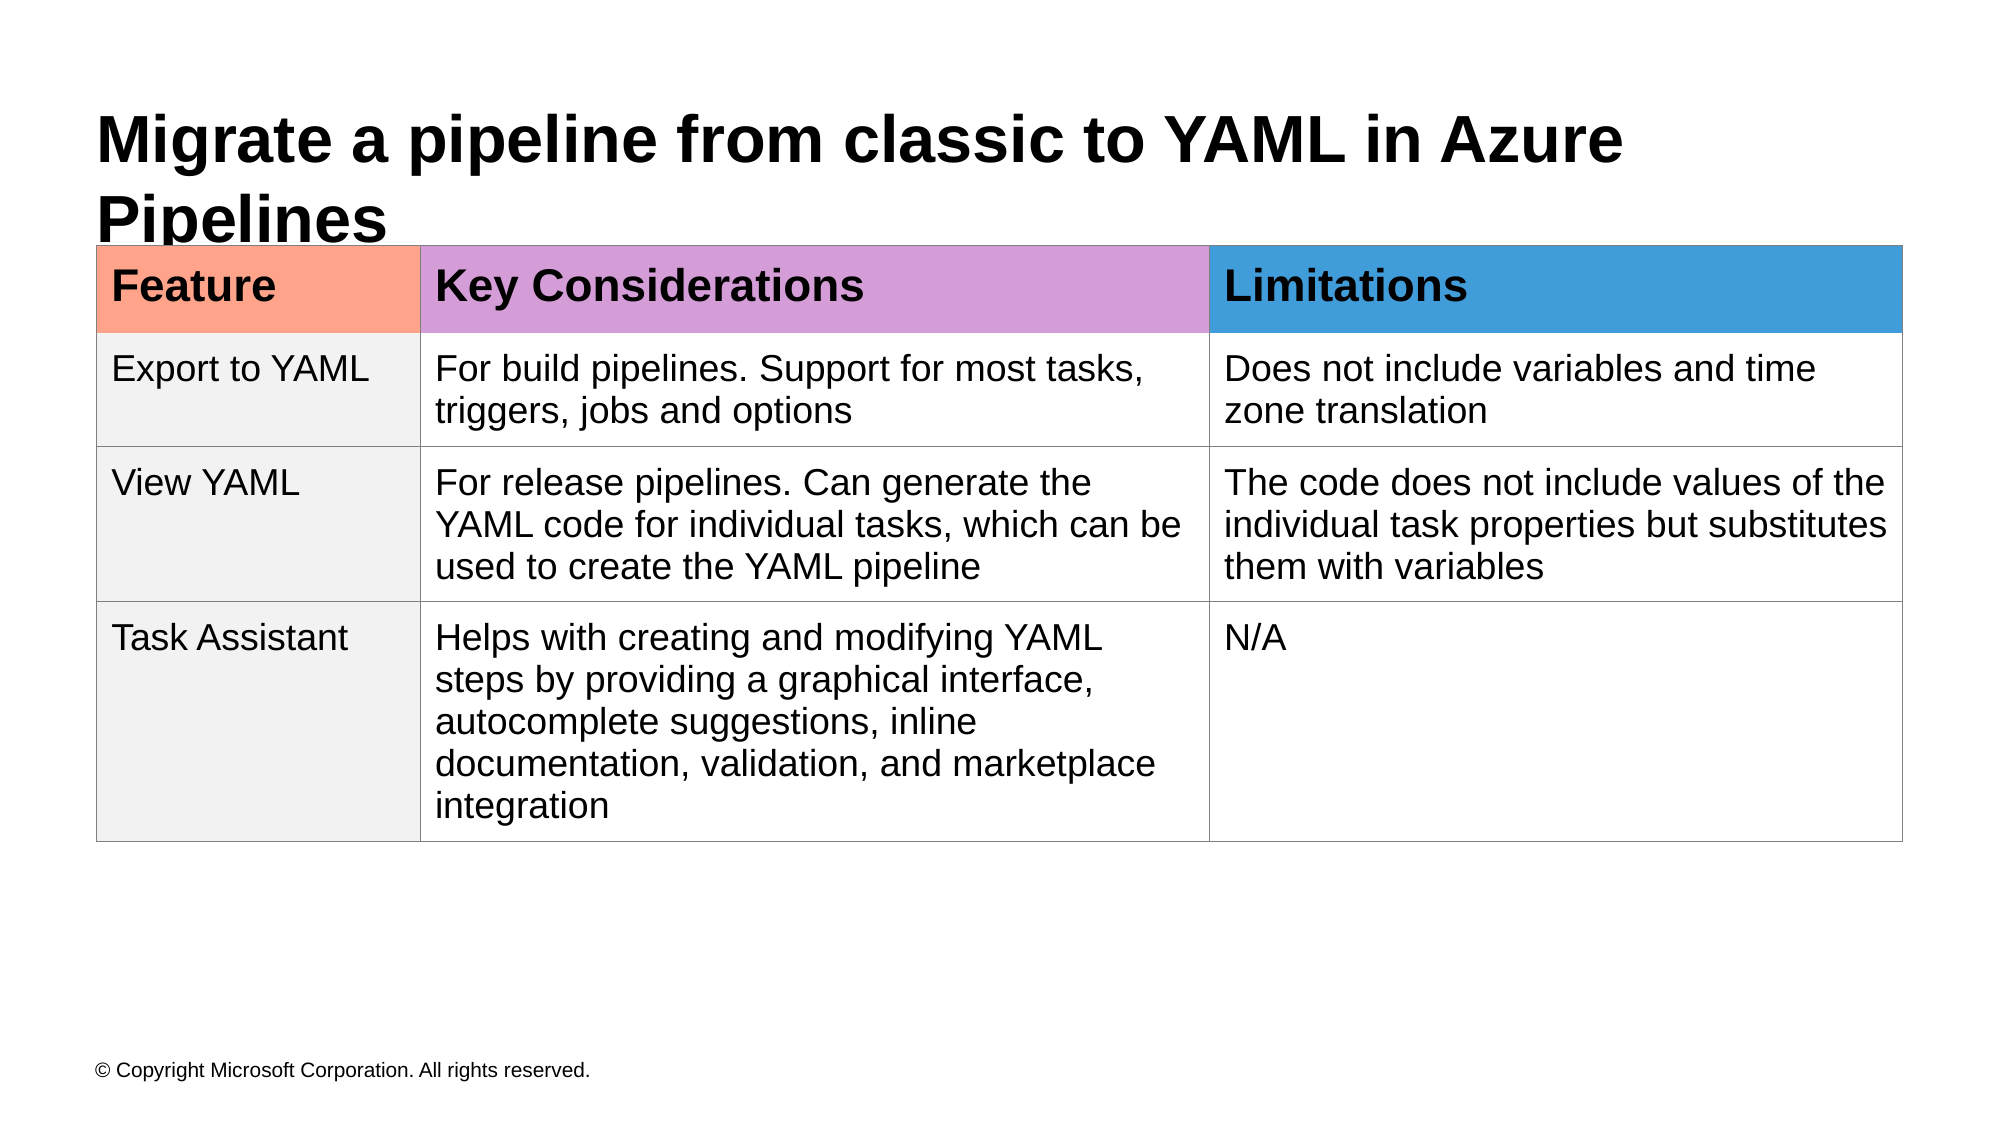

# Migrate a pipeline from classic to YAML in Azure Pipelines
| Feature | Key Considerations | Limitations |
| --- | --- | --- |
| Export to YAML | For build pipelines. Support for most tasks, triggers, jobs and options | Does not include variables and time zone translation |
| View YAML | For release pipelines. Can generate the YAML code for individual tasks, which can be used to create the YAML pipeline | The code does not include values of the individual task properties but substitutes them with variables |
| Task Assistant | Helps with creating and modifying YAML steps by providing a graphical interface, autocomplete suggestions, inline documentation, validation, and marketplace integration | N/A |